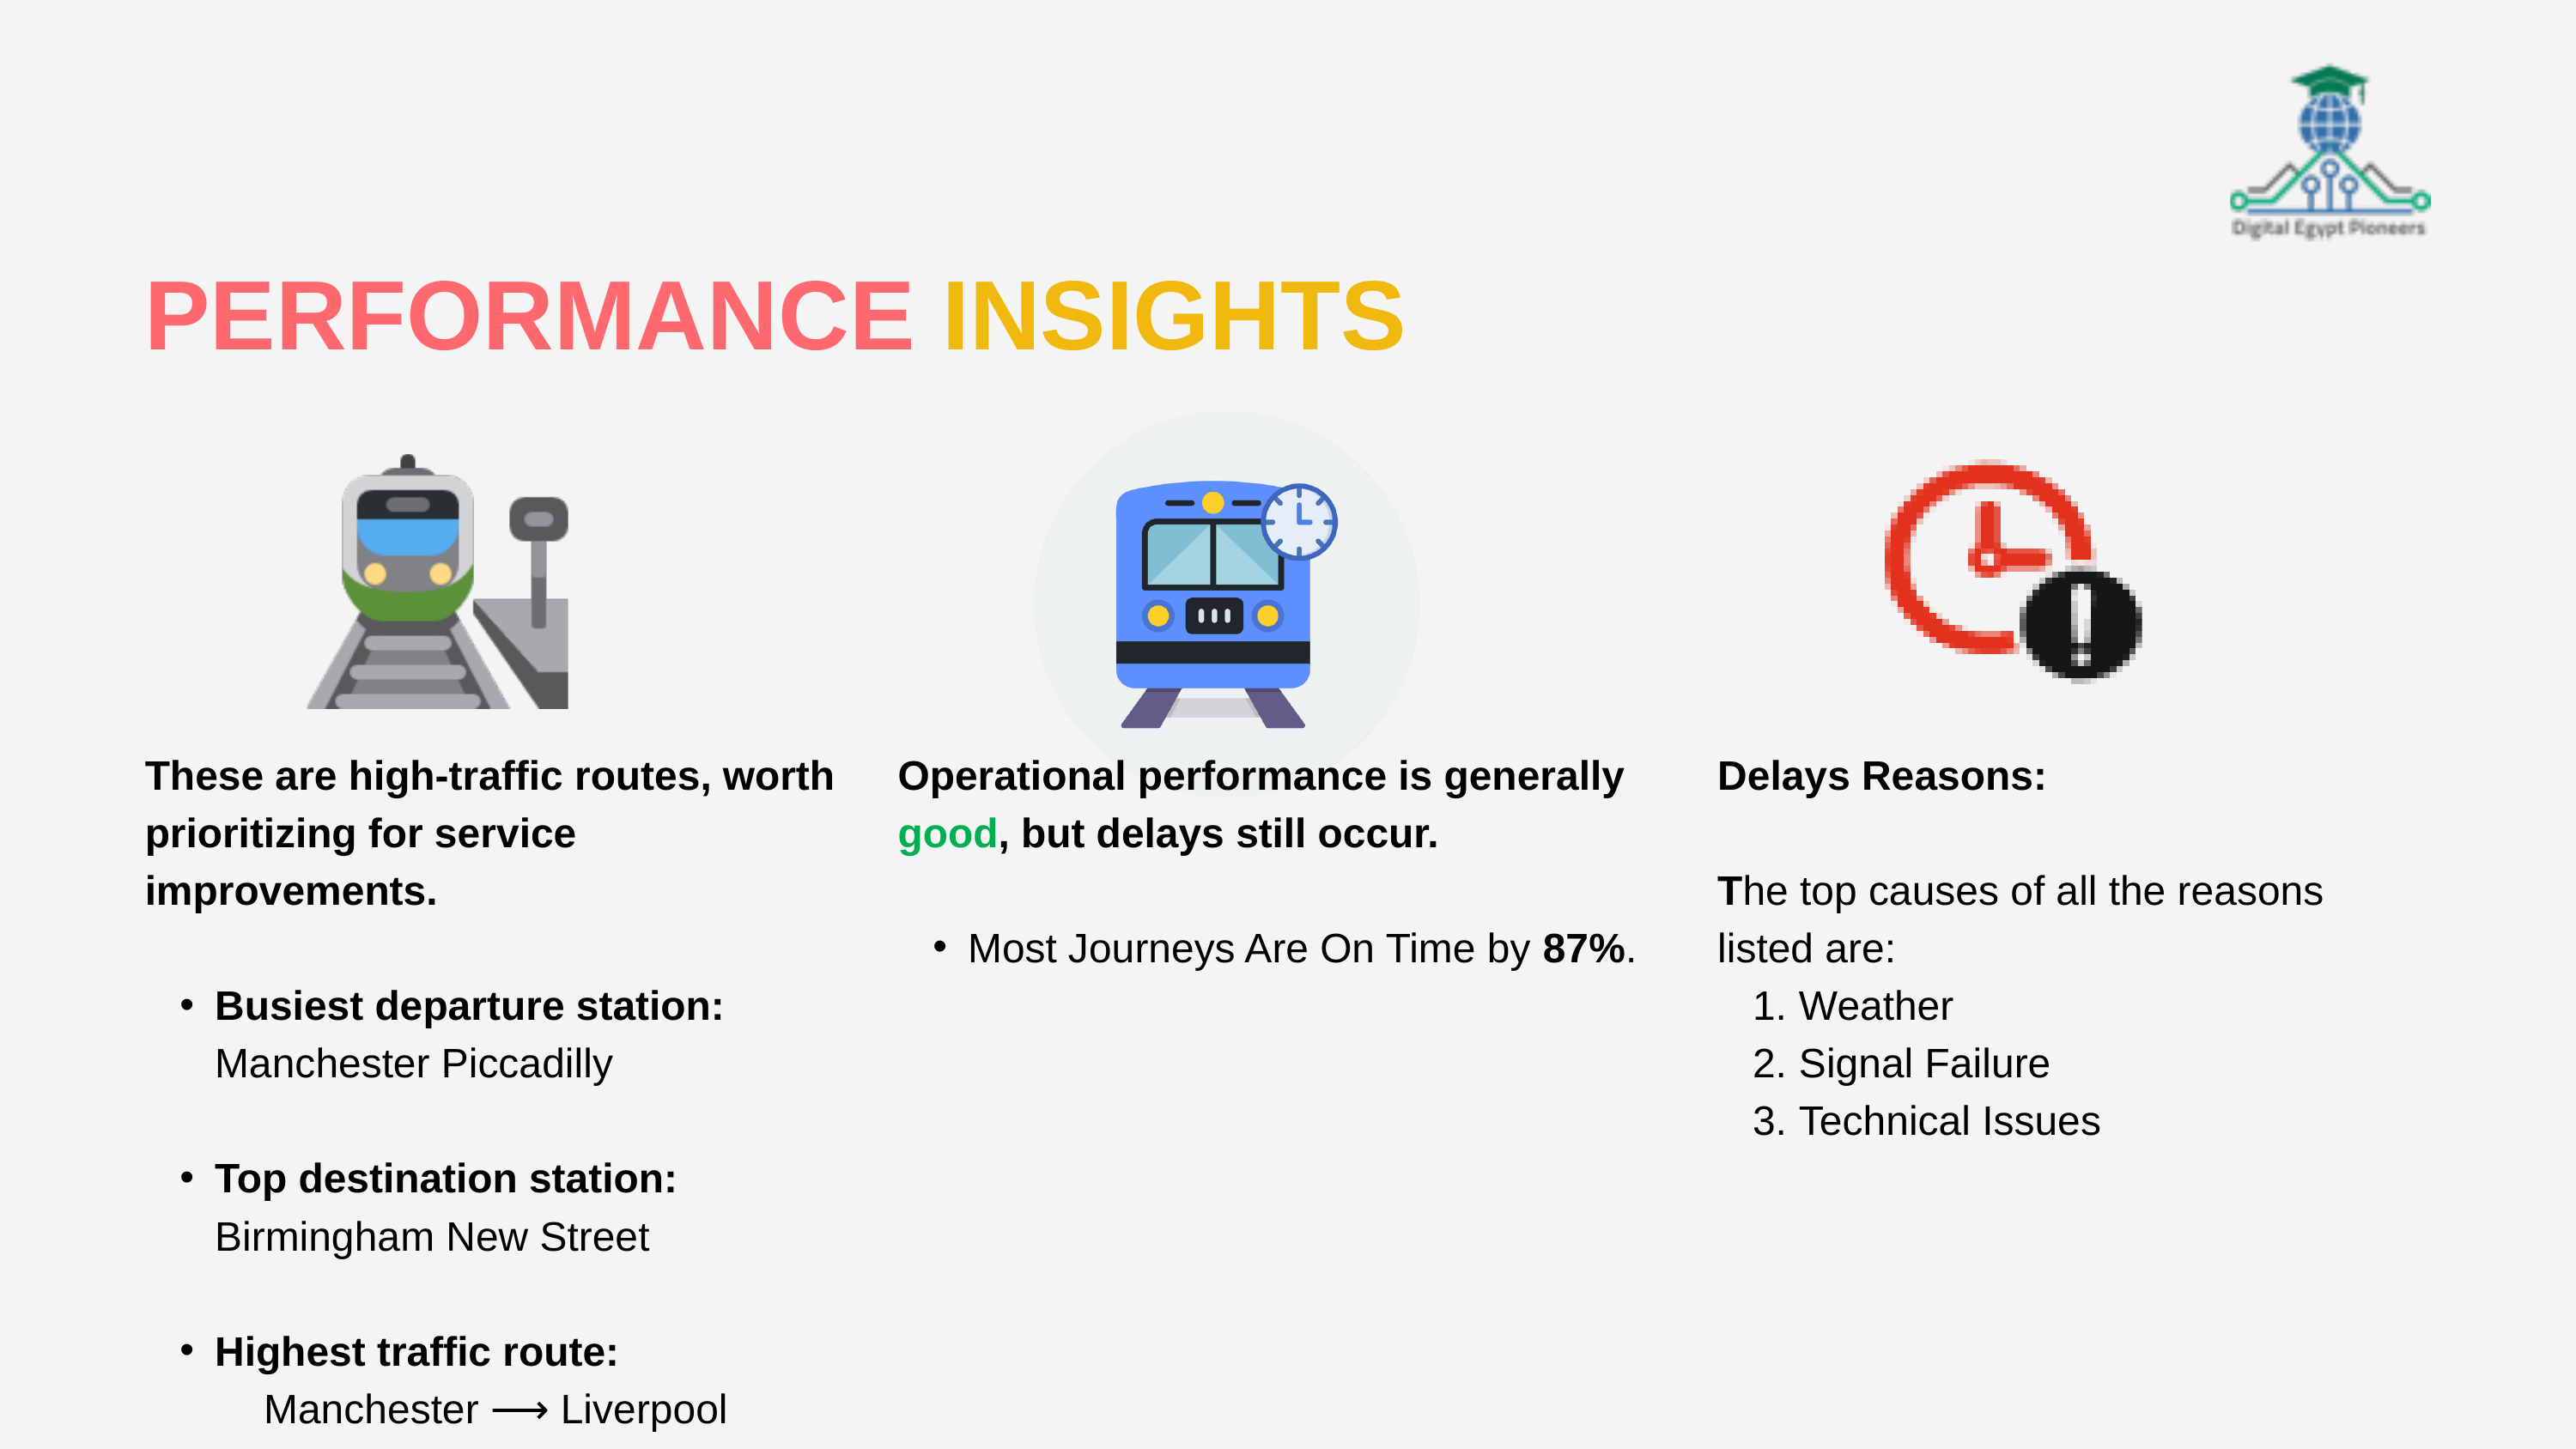

PERFORMANCE INSIGHTS

These are high-traffic routes, worth prioritizing for service improvements.

Busiest departure station: Manchester Piccadilly

Top destination station: Birmingham New Street

Highest traffic route:
Manchester ⟶ Liverpool
Operational performance is generally good, but delays still occur.

Most Journeys Are On Time by 87%.

Delays Reasons:

The top causes of all the reasons listed are:
 Weather
 Signal Failure
 Technical Issues